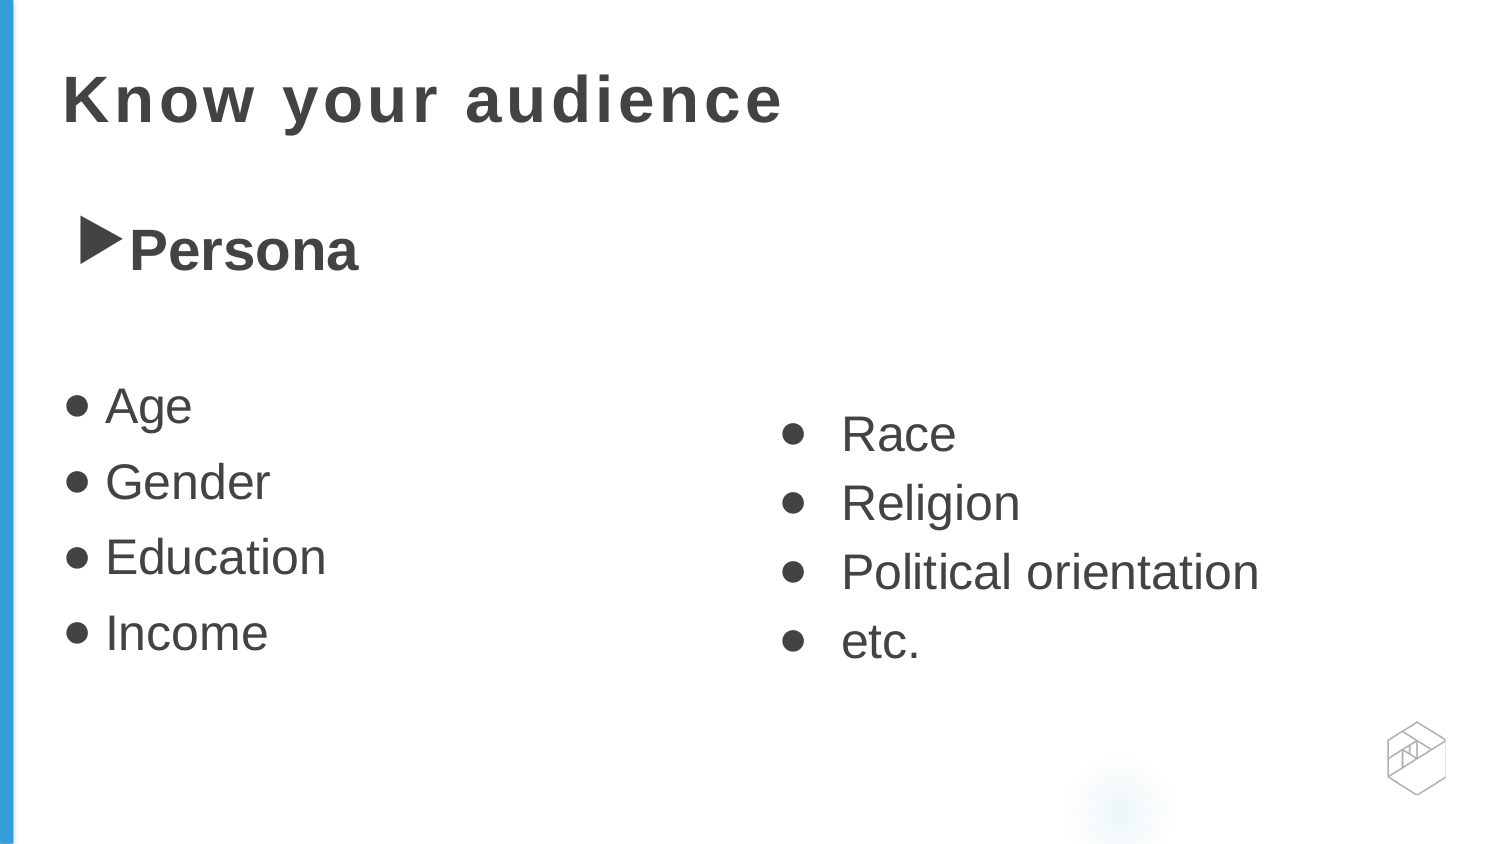

# Know your audience

Persona

Age
Gender
Education
Income

Race
Religion
Political orientation
etc.